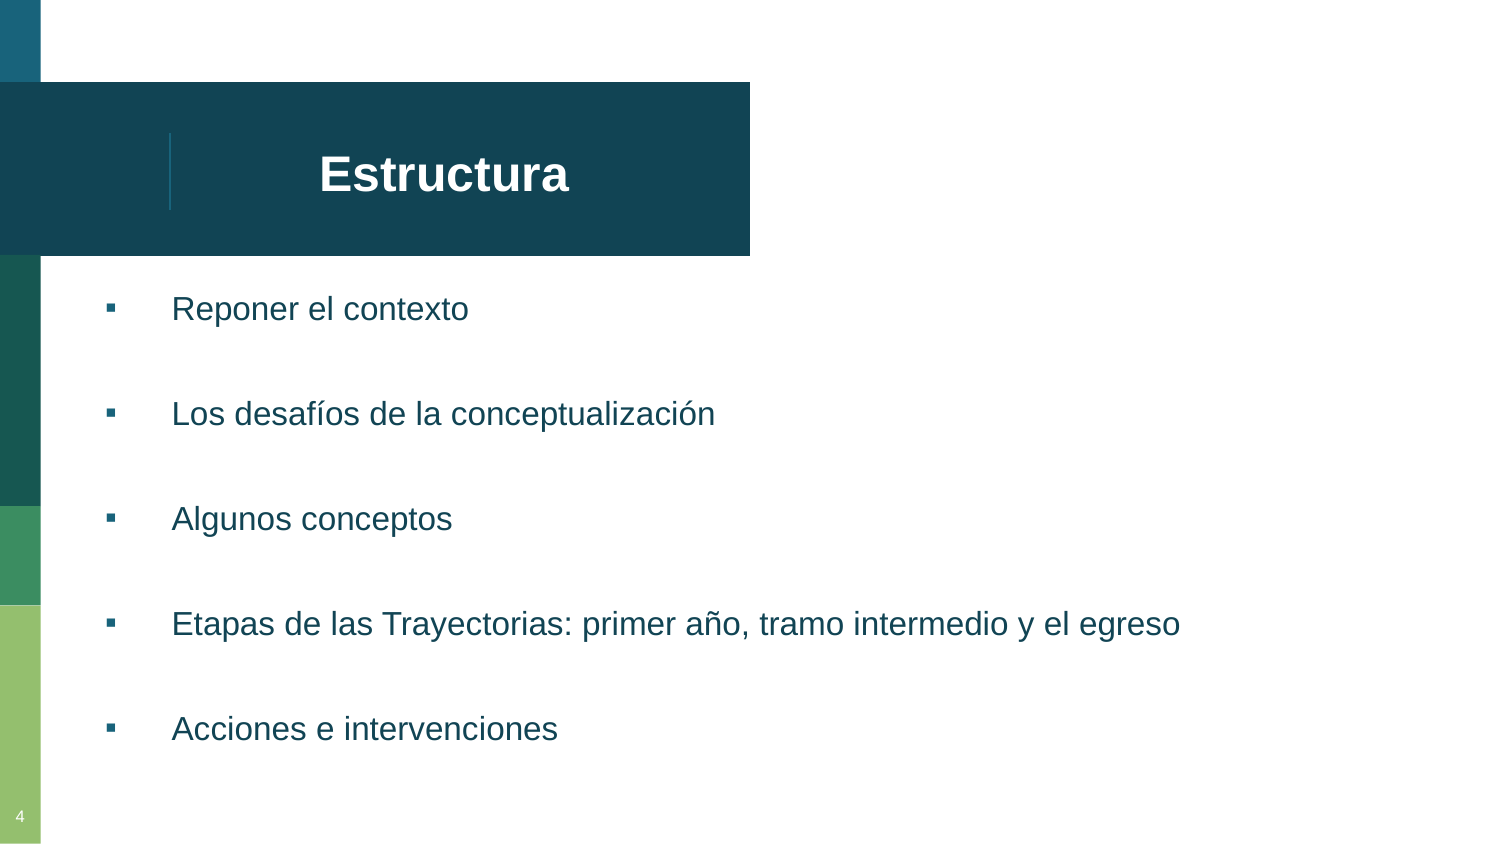

# Estructura
Reponer el contexto

Los desafíos de la conceptualización

Algunos conceptos

Etapas de las Trayectorias: primer año, tramo intermedio y el egreso

Acciones e intervenciones

4